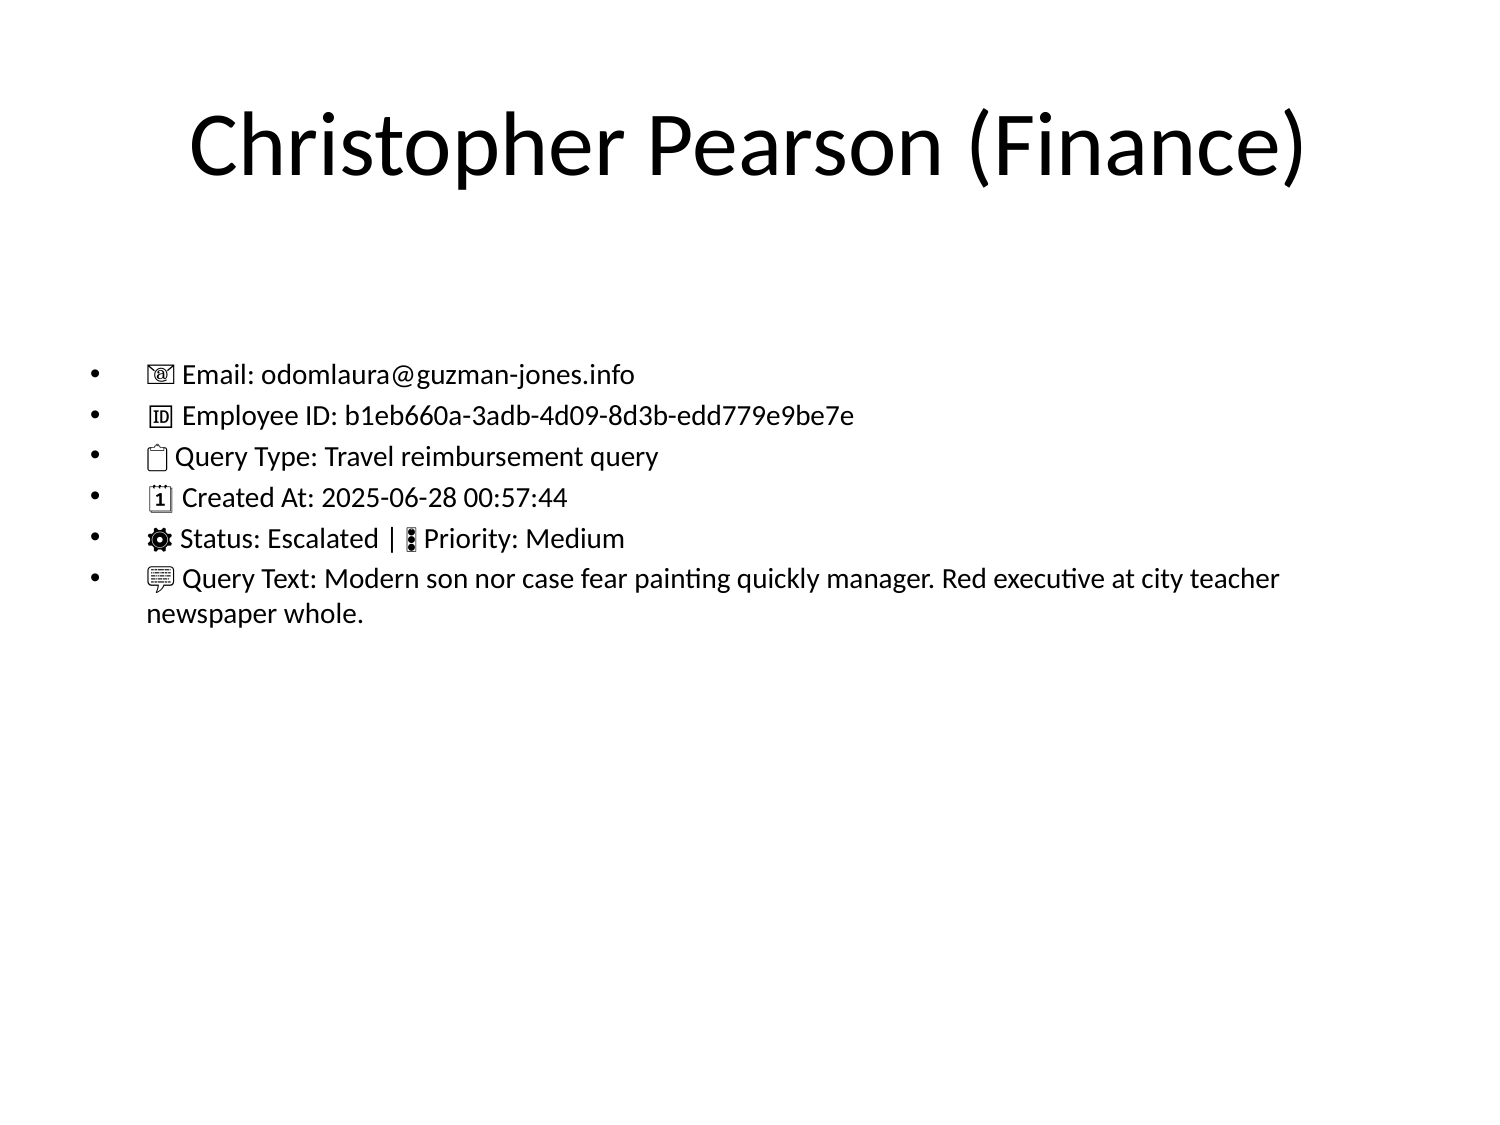

# Christopher Pearson (Finance)

📧 Email: odomlaura@guzman-jones.info
🆔 Employee ID: b1eb660a-3adb-4d09-8d3b-edd779e9be7e
📋 Query Type: Travel reimbursement query
🗓 Created At: 2025-06-28 00:57:44
⚙ Status: Escalated | 🚦 Priority: Medium
💬 Query Text: Modern son nor case fear painting quickly manager. Red executive at city teacher newspaper whole.